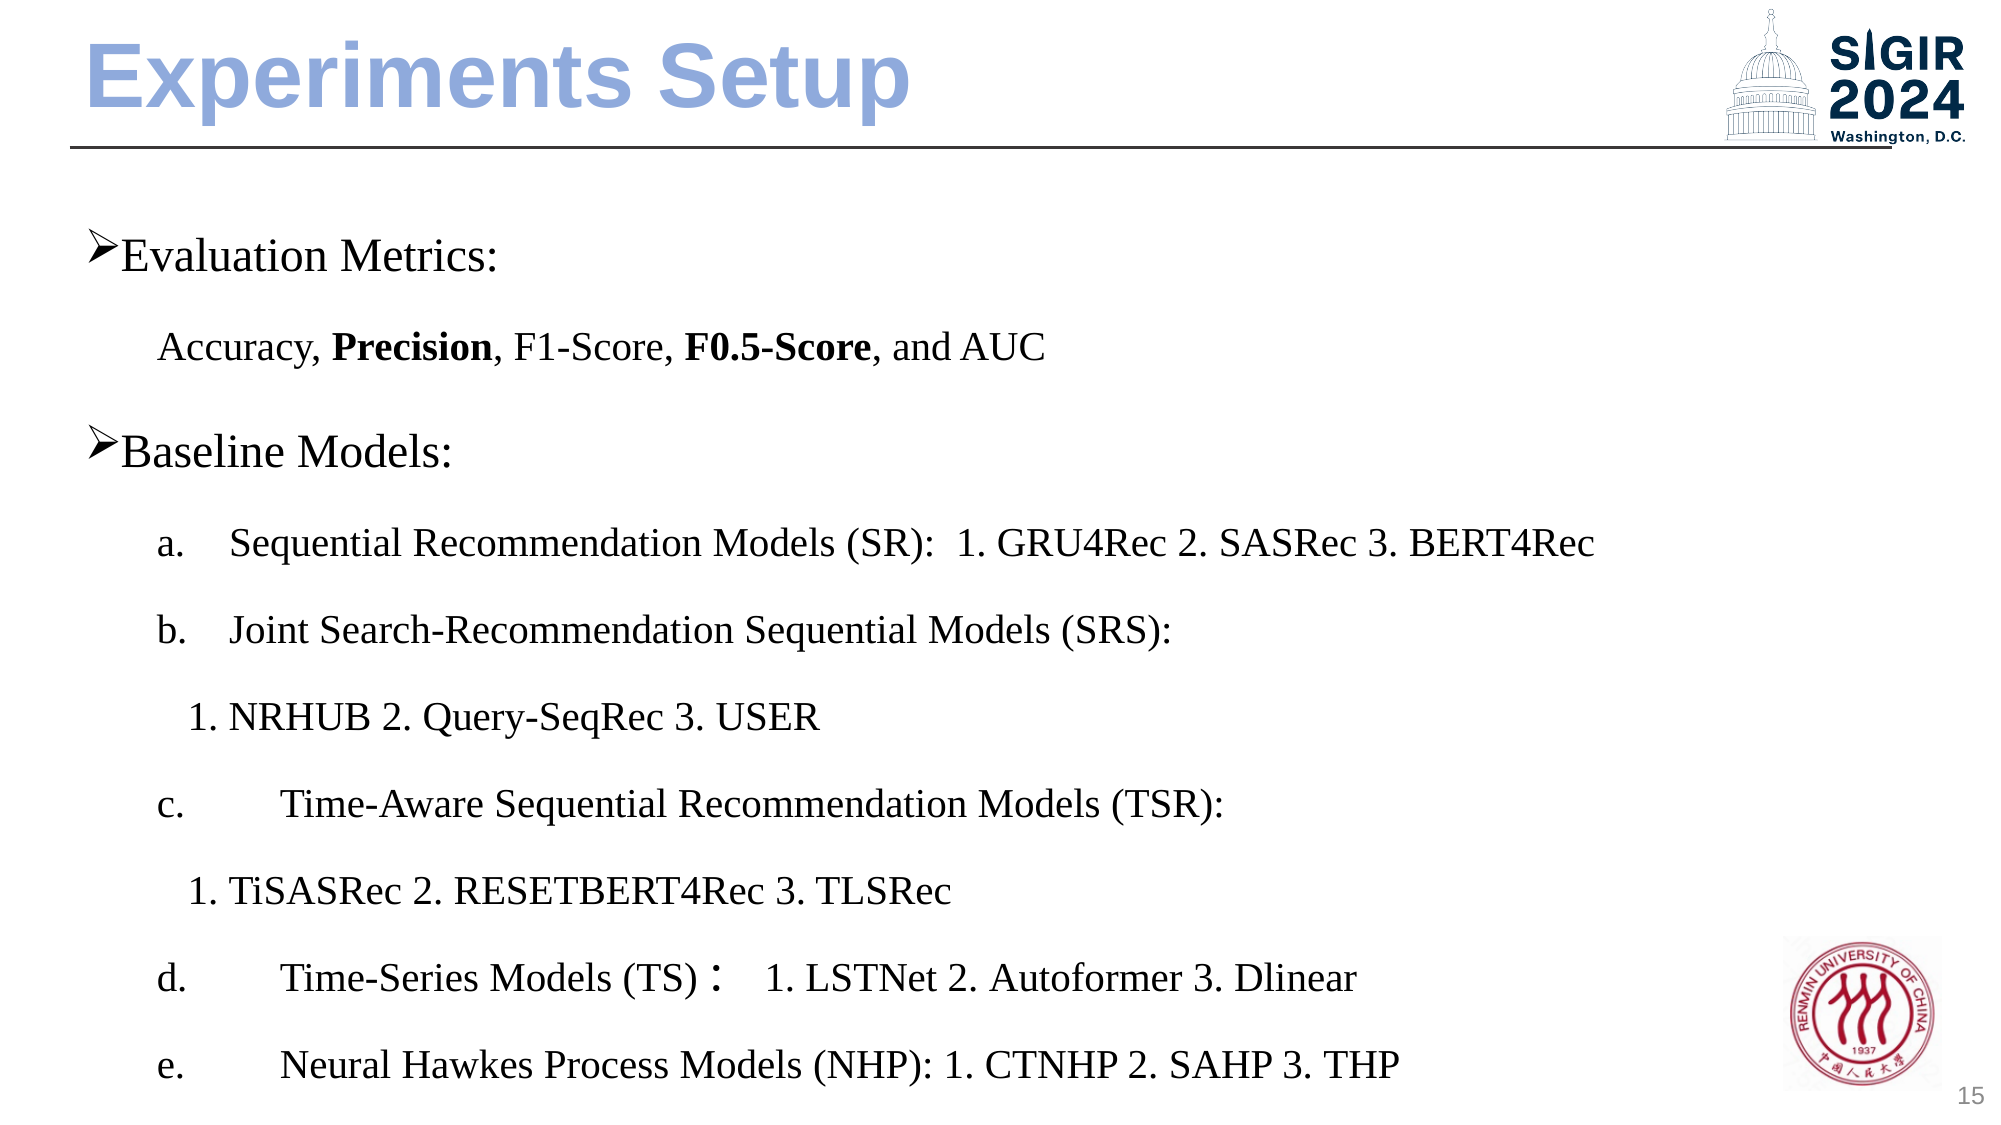

# Experiments Setup
Evaluation Metrics:
Accuracy, Precision, F1-Score, F0.5-Score, and AUC
Baseline Models:
Sequential Recommendation Models (SR):  1. GRU4Rec 2. SASRec 3. BERT4Rec
Joint Search-Recommendation Sequential Models (SRS):
	   1. NRHUB 2. Query-SeqRec 3. USER
c.	Time-Aware Sequential Recommendation Models (TSR):
	   1. TiSASRec 2. RESETBERT4Rec 3. TLSRec
d.	Time-Series Models (TS)： 1. LSTNet 2. Autoformer 3. Dlinear
e.	Neural Hawkes Process Models (NHP): 1. CTNHP 2. SAHP 3. THP

15